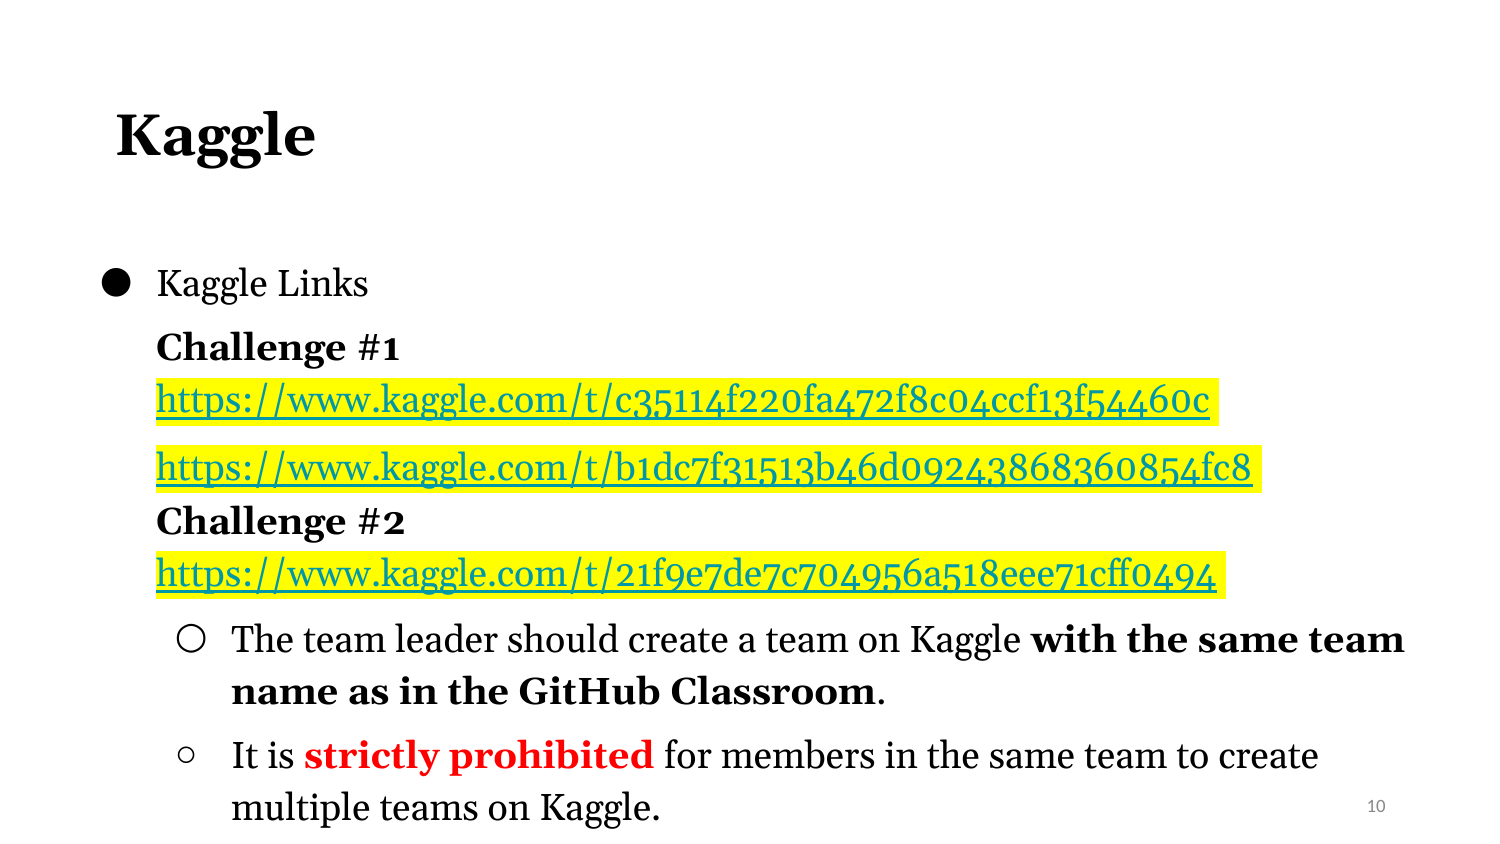

# Kaggle
Kaggle Links
Challenge #1
https://www.kaggle.com/t/c35114f220fa472f8c04ccf13f54460c
https://www.kaggle.com/t/b1dc7f31513b46d09243868360854fc8
Challenge #2
https://www.kaggle.com/t/21f9e7de7c704956a518eee71cff0494
The team leader should create a team on Kaggle with the same team name as in the GitHub Classroom.
It is strictly prohibited for members in the same team to create multiple teams on Kaggle.
10